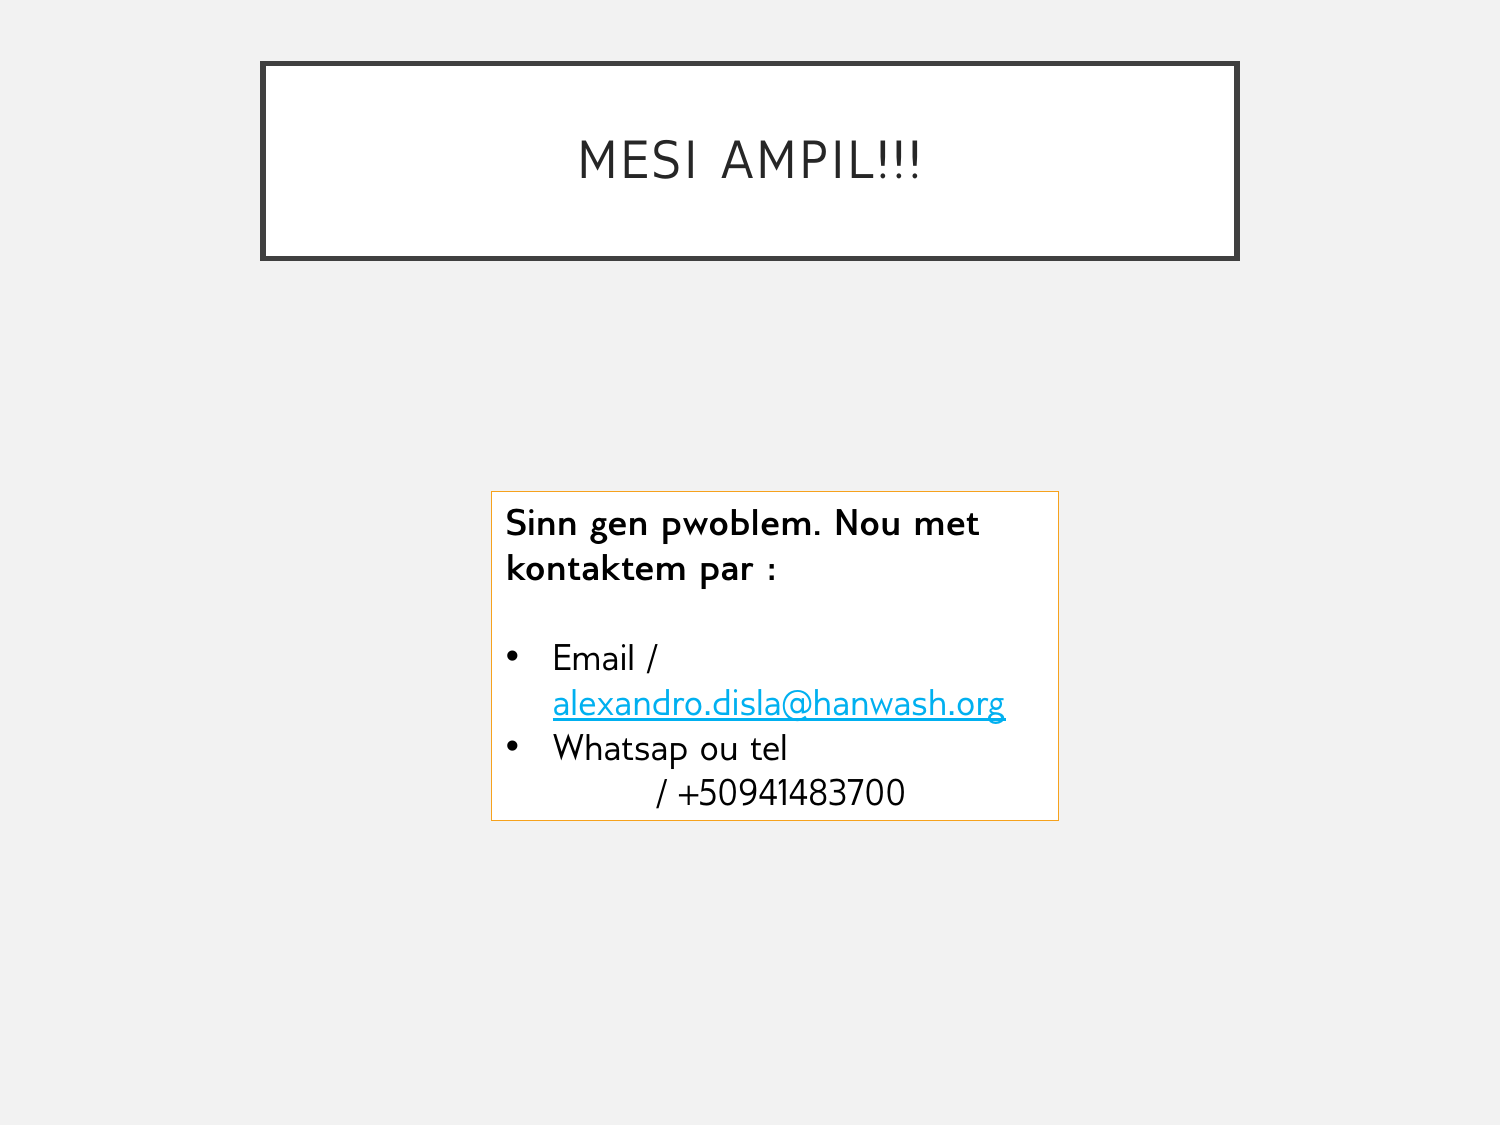

# Mesi ampil!!!
Sinn gen pwoblem. Nou met kontaktem par :

Email / alexandro.disla@hanwash.org
Whatsap ou tel
	/ +50941483700